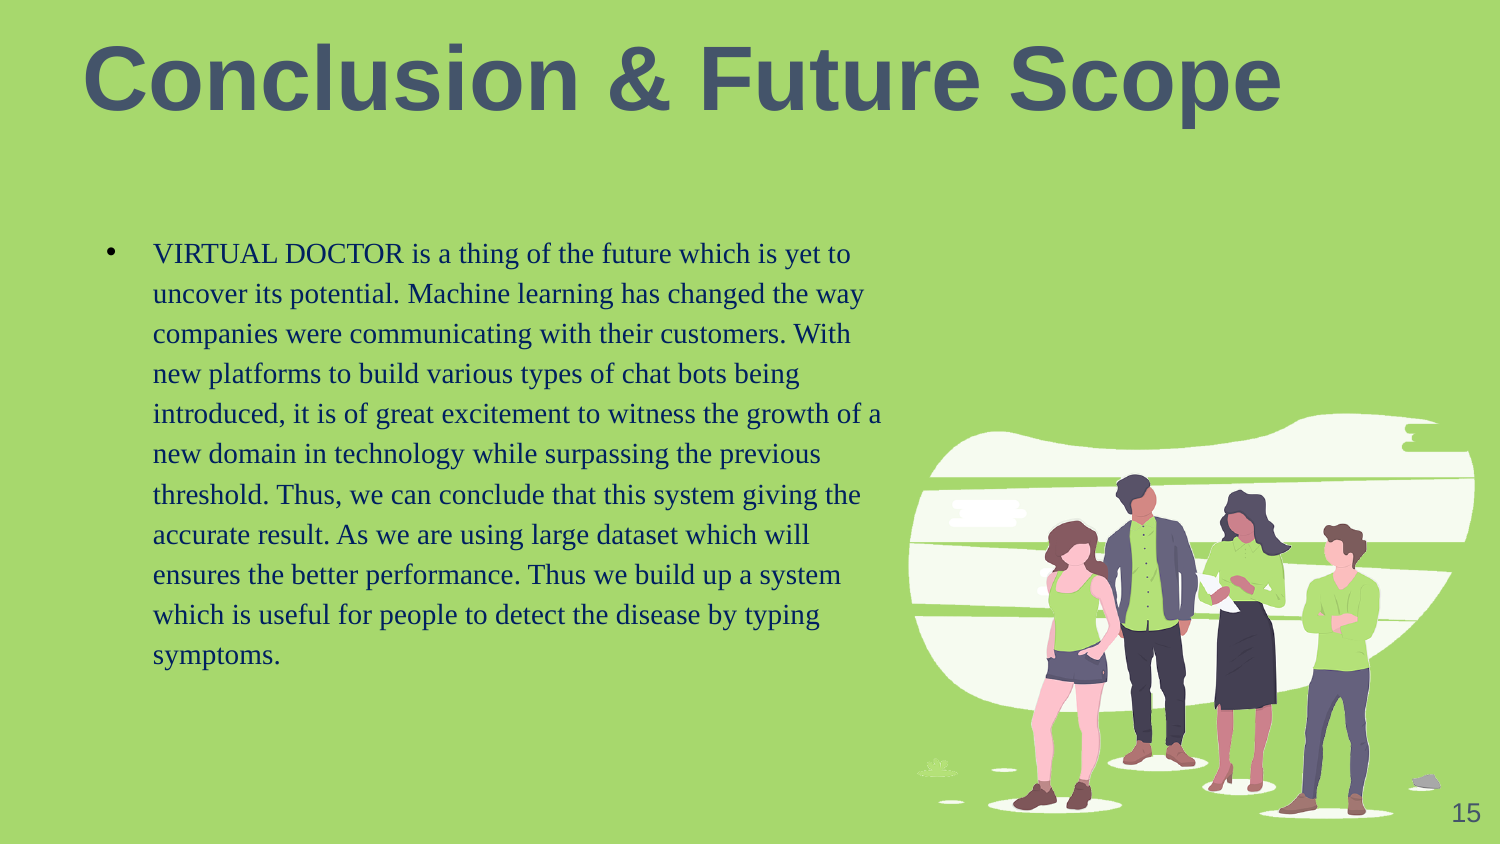

Conclusion & Future Scope
VIRTUAL DOCTOR is a thing of the future which is yet to uncover its potential. Machine learning has changed the way companies were communicating with their customers. With new platforms to build various types of chat bots being introduced, it is of great excitement to witness the growth of a new domain in technology while surpassing the previous threshold. Thus, we can conclude that this system giving the accurate result. As we are using large dataset which will ensures the better performance. Thus we build up a system which is useful for people to detect the disease by typing symptoms.

15